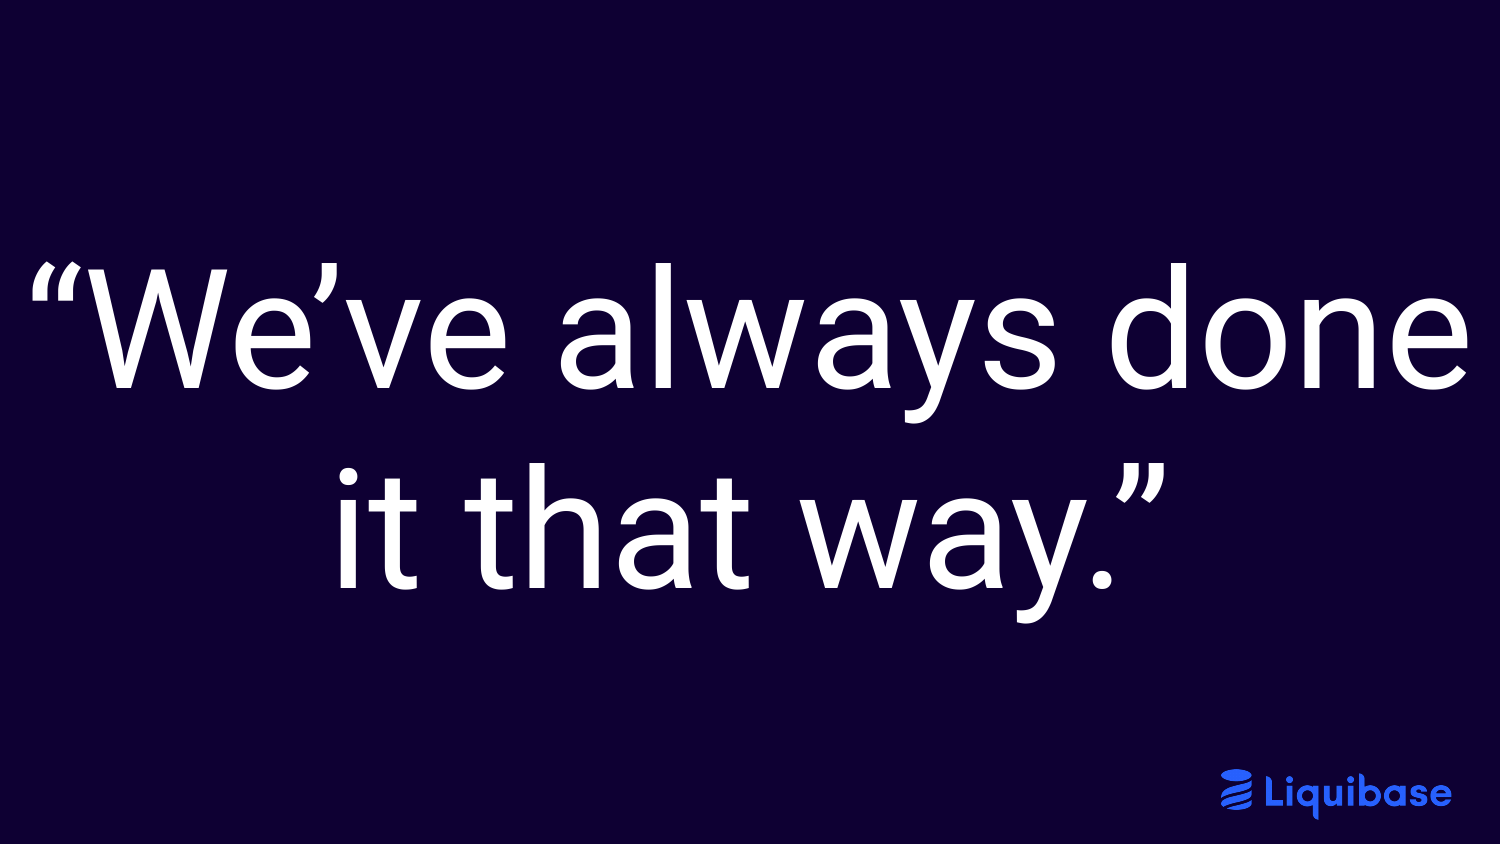

#
“We’ve always done it that way.”